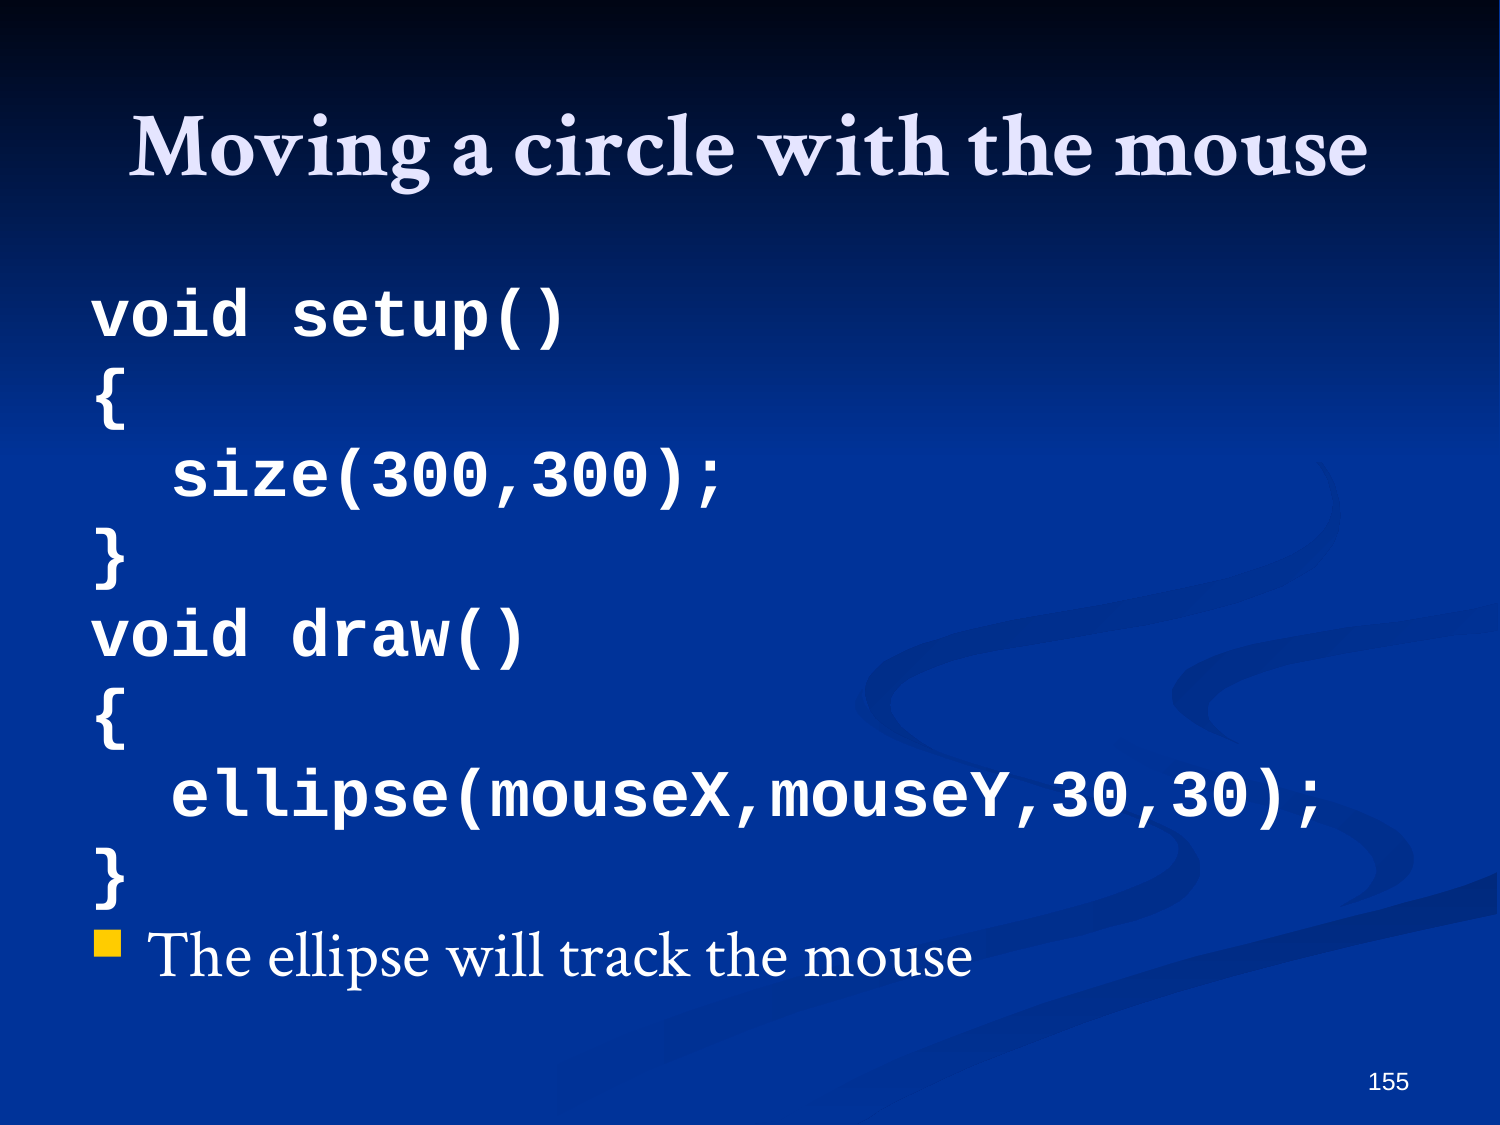

# Moving a circle with the mouse
void setup()
{
  size(300,300);
}
void draw()
{
  ellipse(mouseX,mouseY,30,30);
}
The ellipse will track the mouse
155